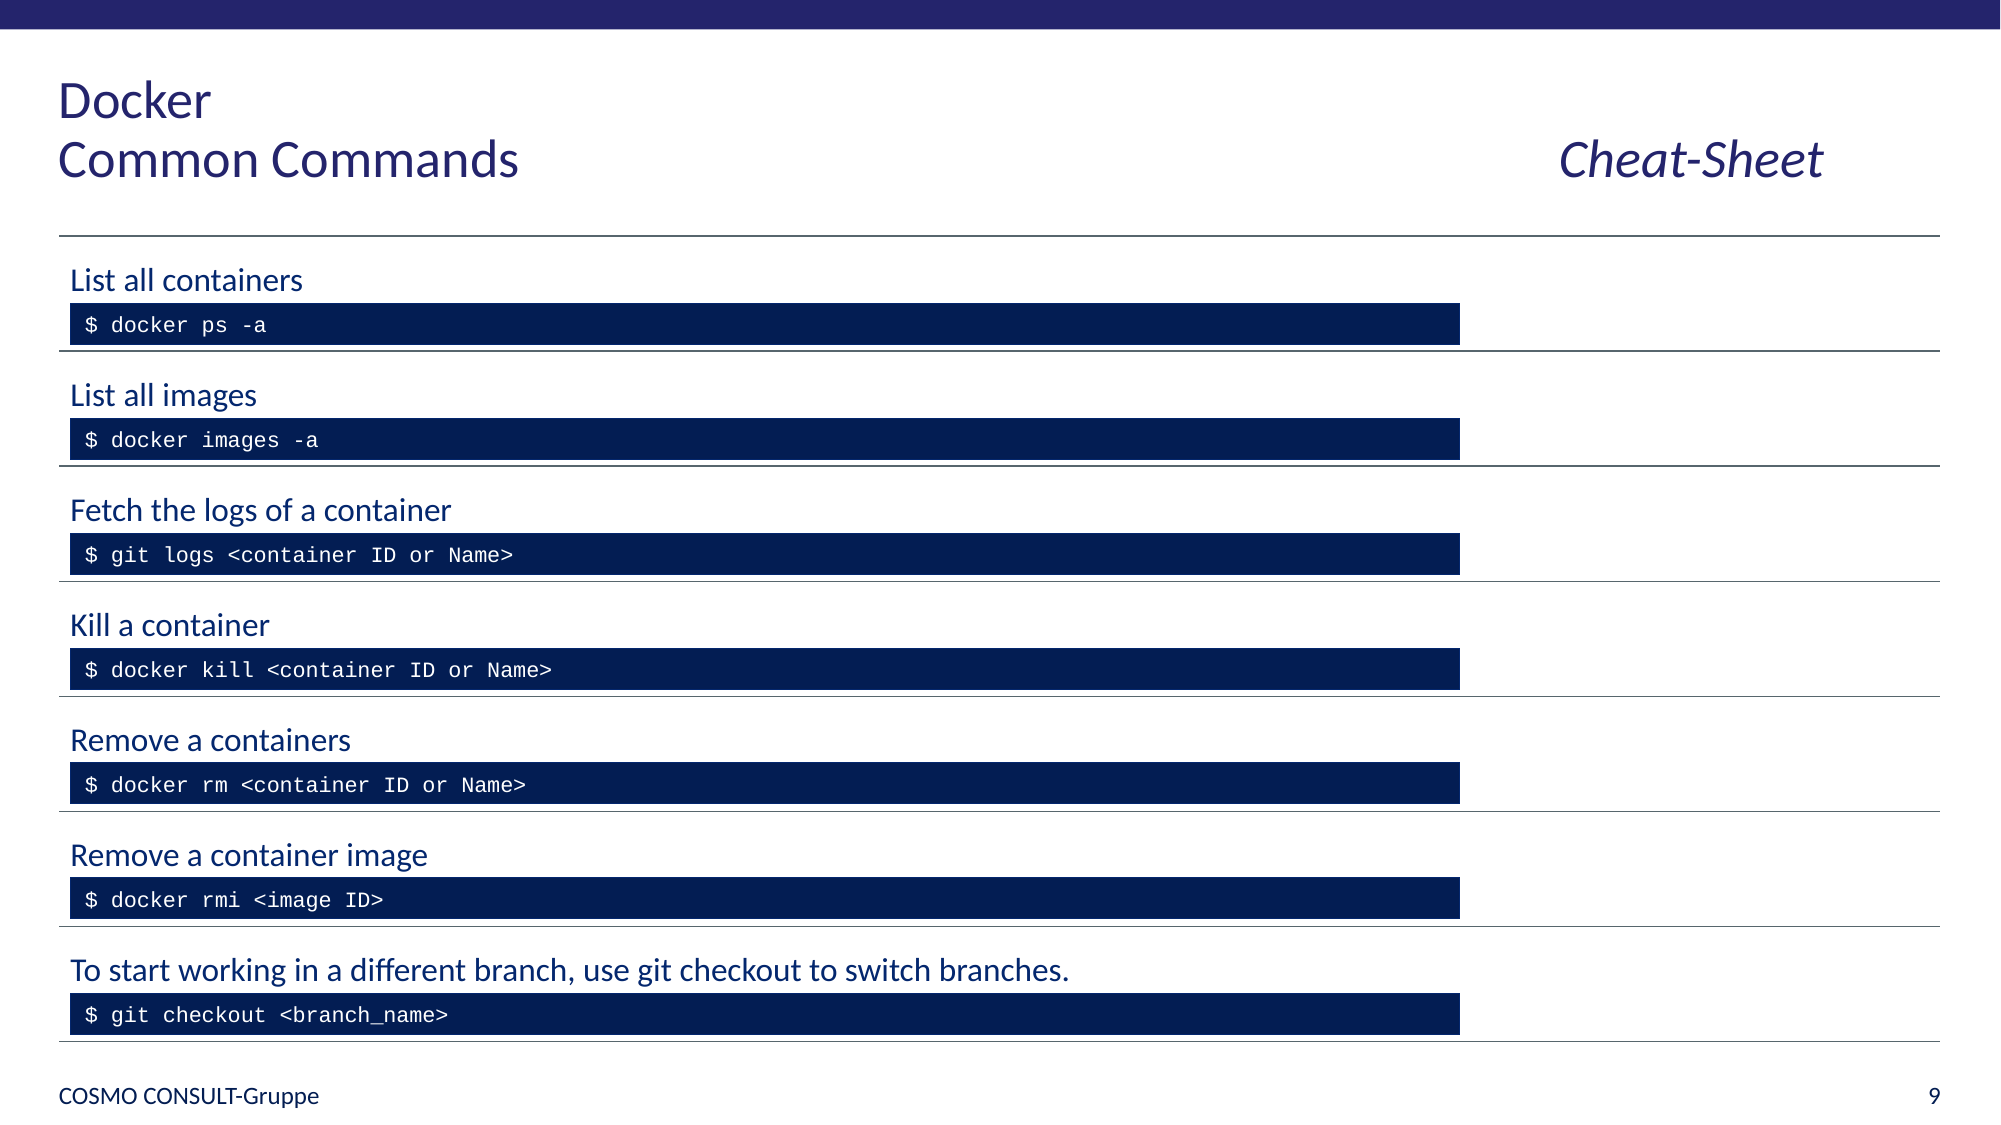

# Docker Common Commands							Cheat-Sheet
List all containers
$ docker ps -a
List all images
$ docker images -a
Fetch the logs of a container
$ git logs <container ID or Name>
Kill a container
$ docker kill <container ID or Name>
Remove a containers
$ docker rm <container ID or Name>
Remove a container image
$ docker rmi <image ID>
To start working in a different branch, use git checkout to switch branches.
$ git checkout <branch_name>